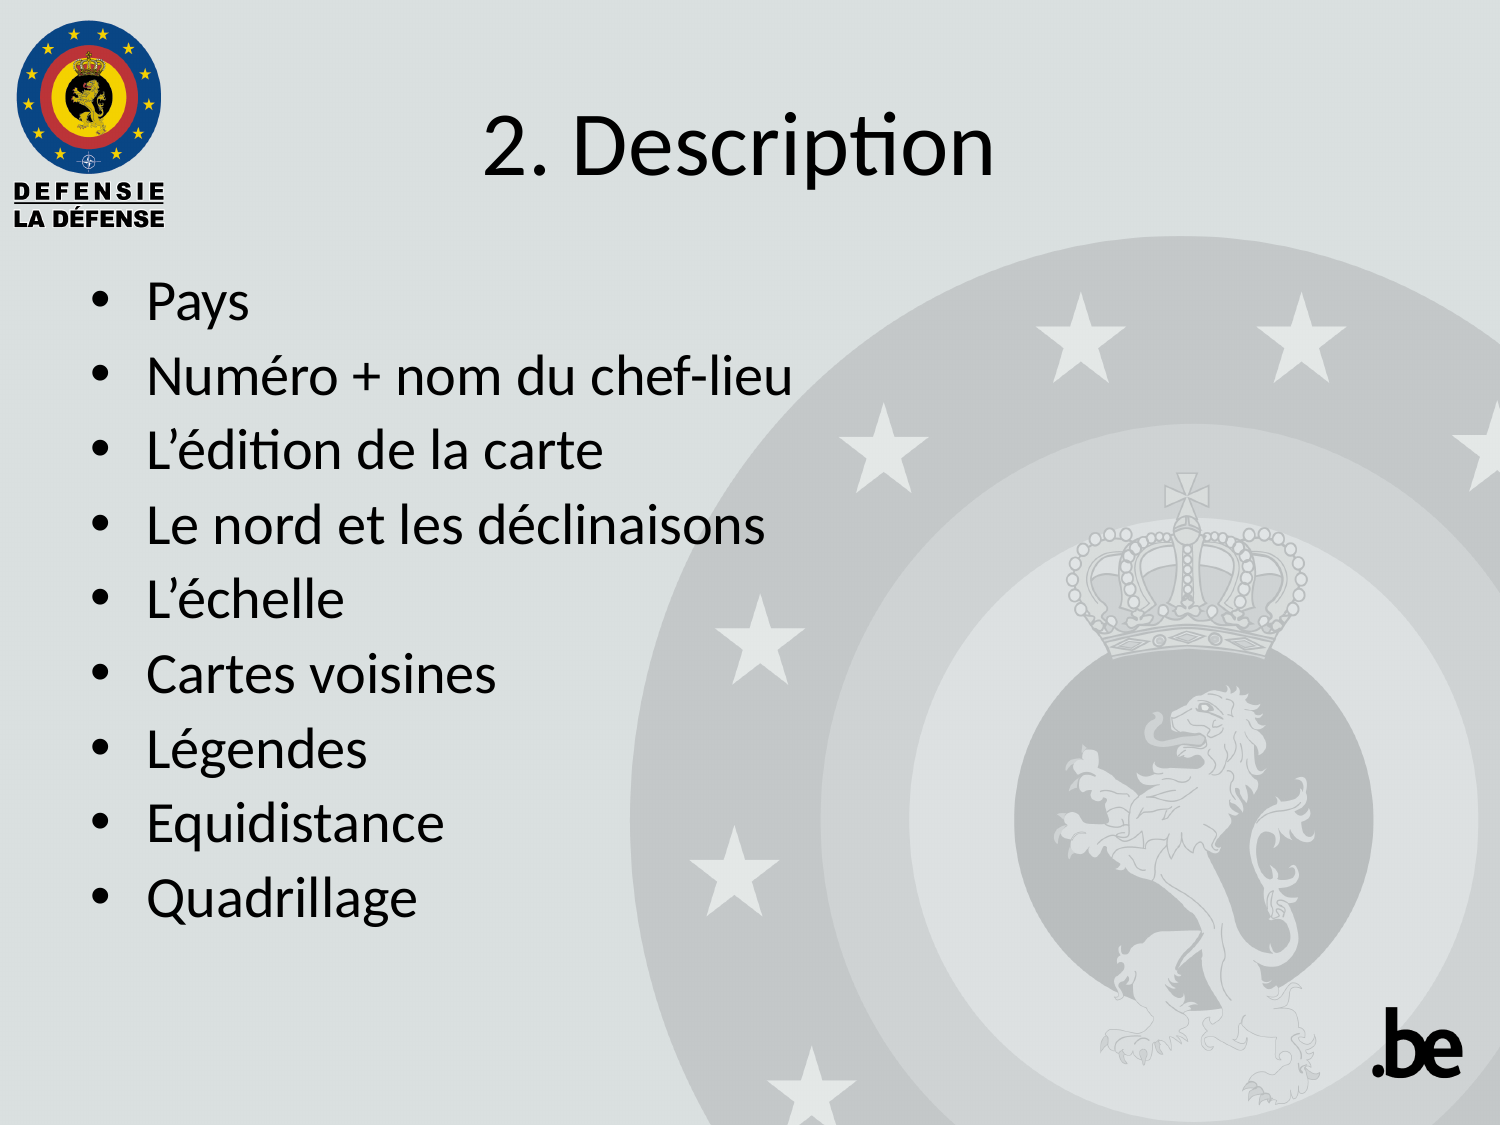

# 2. Description
Pays
Numéro + nom du chef-lieu
L’édition de la carte
Le nord et les déclinaisons
L’échelle
Cartes voisines
Légendes
Equidistance
Quadrillage